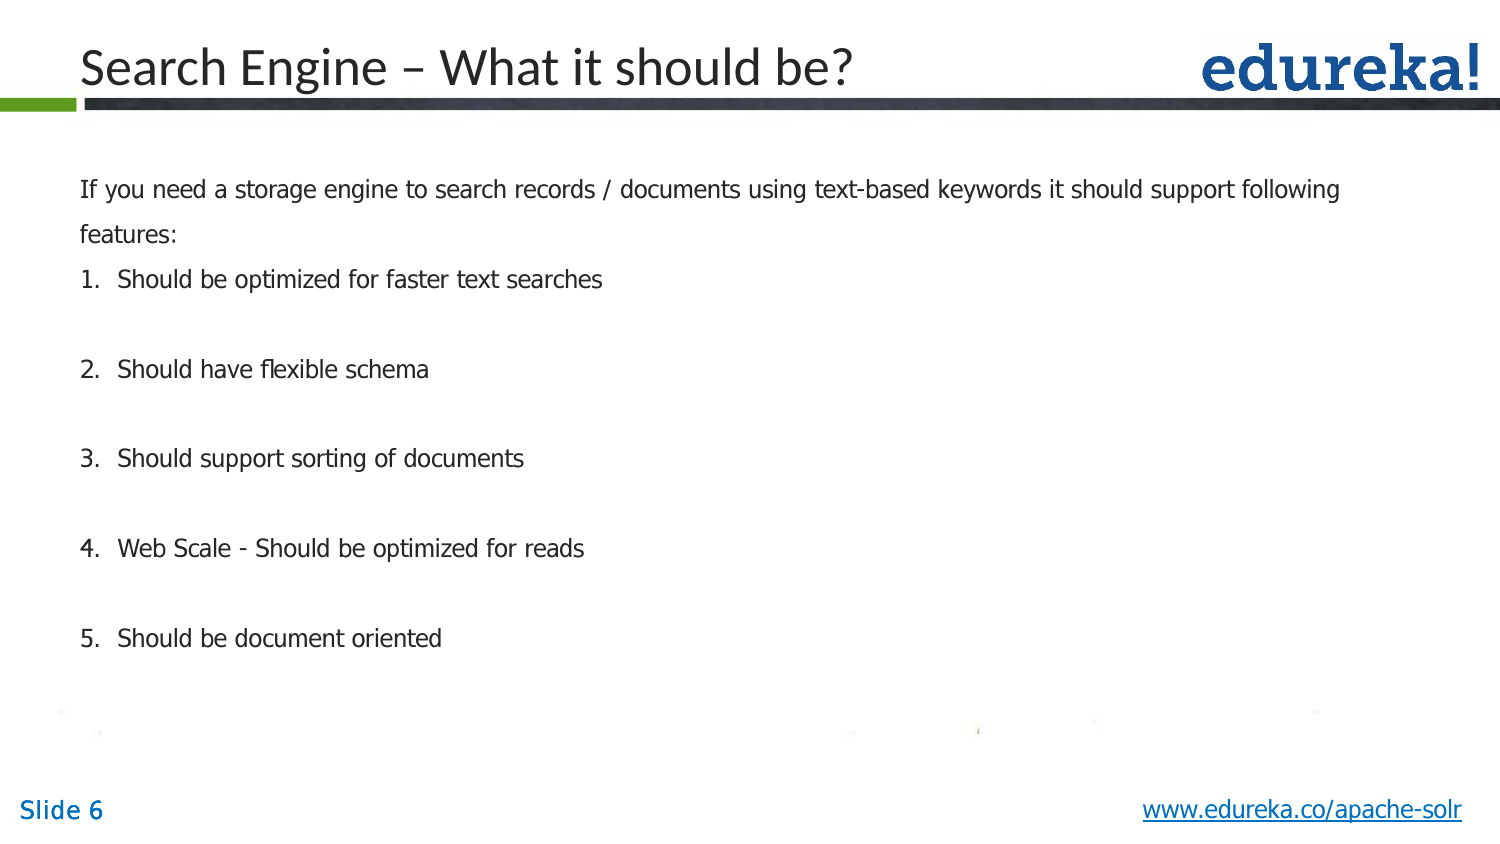

Search Engine – What it should be?
If you need a storage engine to search records / documents using text-based keywords it should support following features:
Should be optimized for faster text searches

Should have flexible schema

Should support sorting of documents

Web Scale - Should be optimized for reads

Should be document oriented